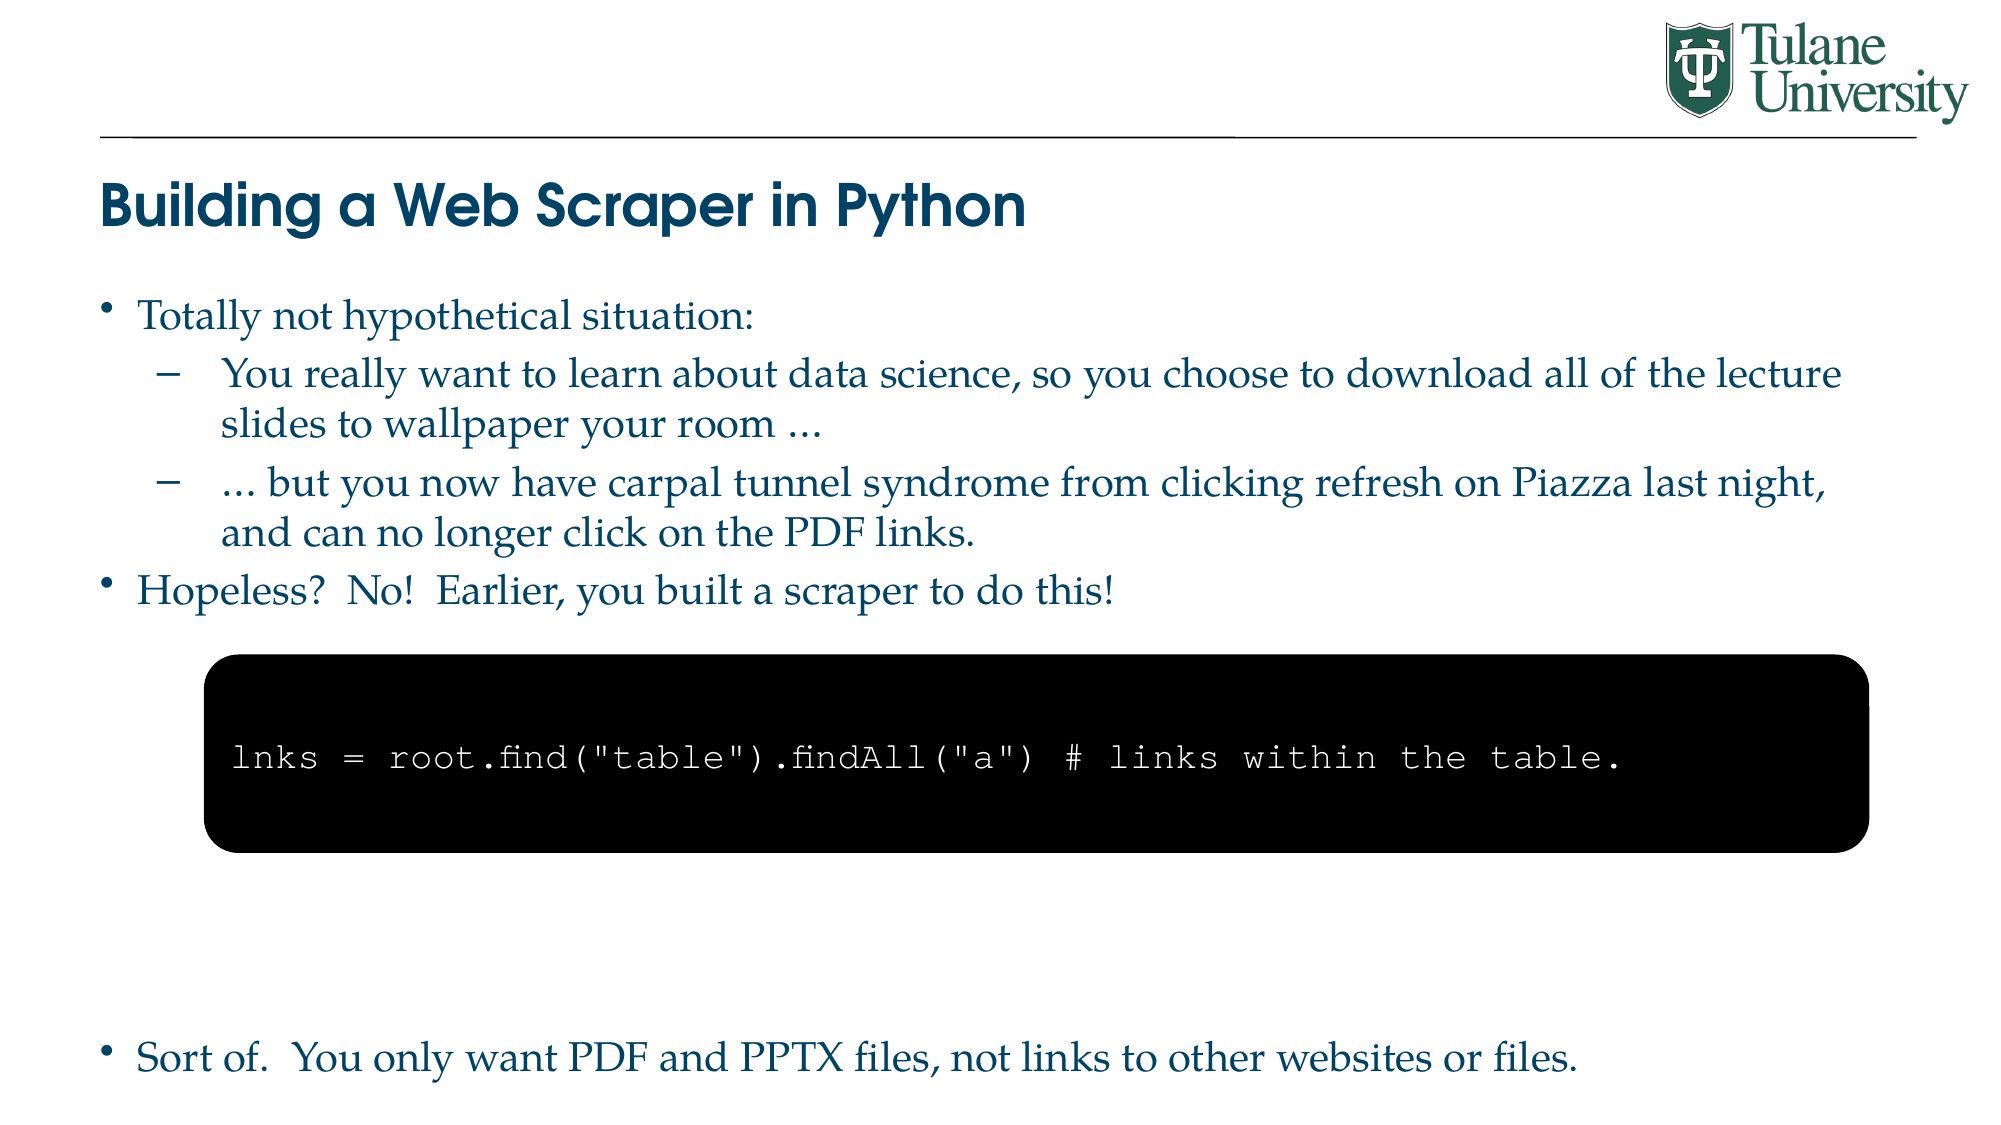

# Building a Web Scraper in Python
Totally not hypothetical situation:
You really want to learn about data science, so you choose to download all of the lecture slides to wallpaper your room …
… but you now have carpal tunnel syndrome from clicking refresh on Piazza last night, and can no longer click on the PDF links.
Hopeless?  No!  Earlier, you built a scraper to do this!

Sort of.  You only want PDF and PPTX files, not links to other websites or files.

lnks = root.find("table").findAll("a") # links within the table.